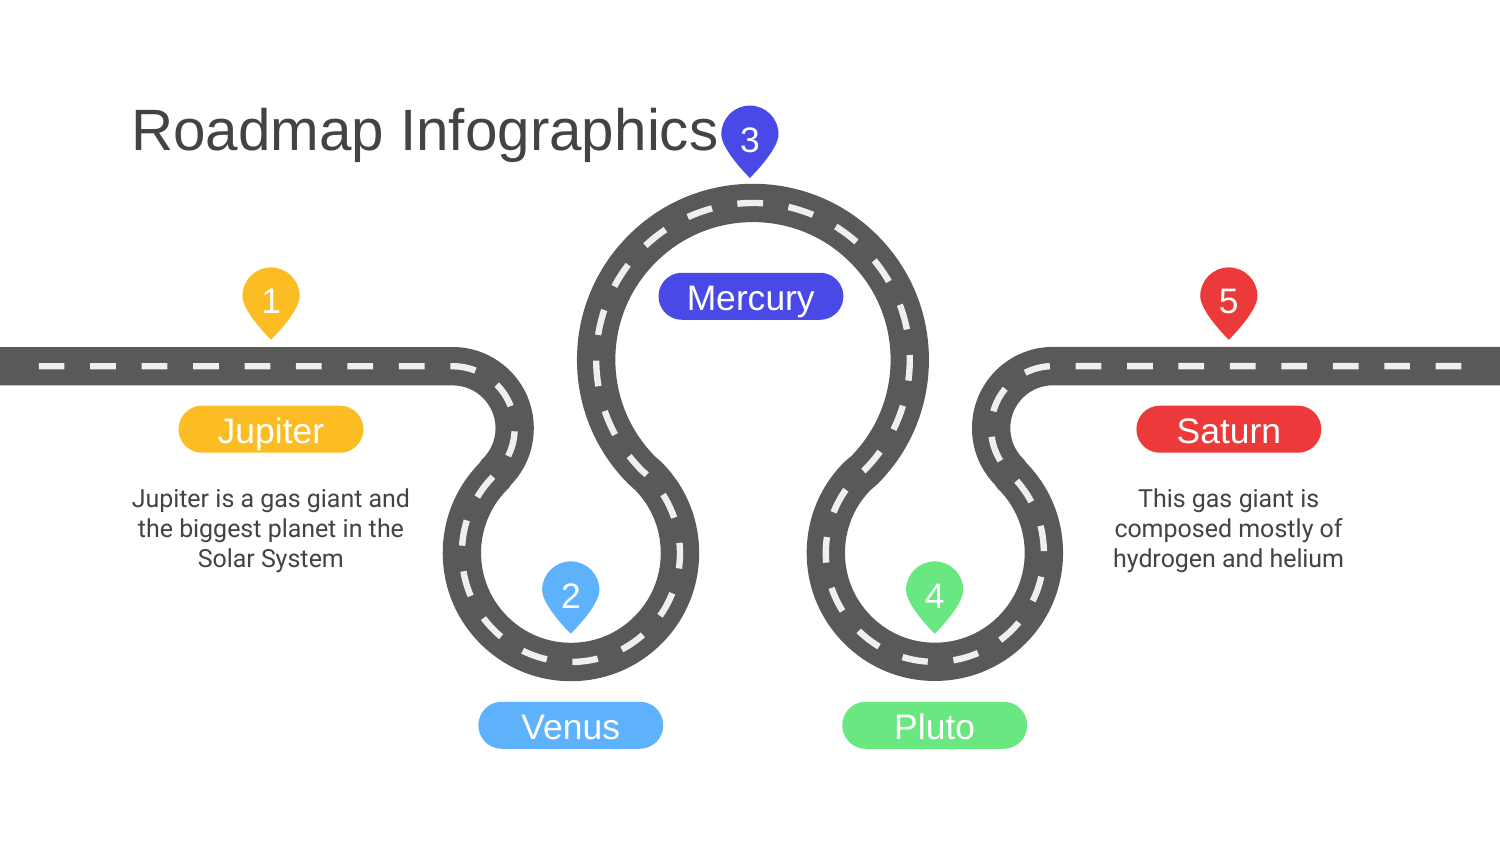

# Roadmap Infographics
3
Mercury

1
Jupiter
Jupiter is a gas giant and the biggest planet in the Solar System
5
Saturn
This gas giant is composed mostly of hydrogen and helium

2
Venus
4
Pluto